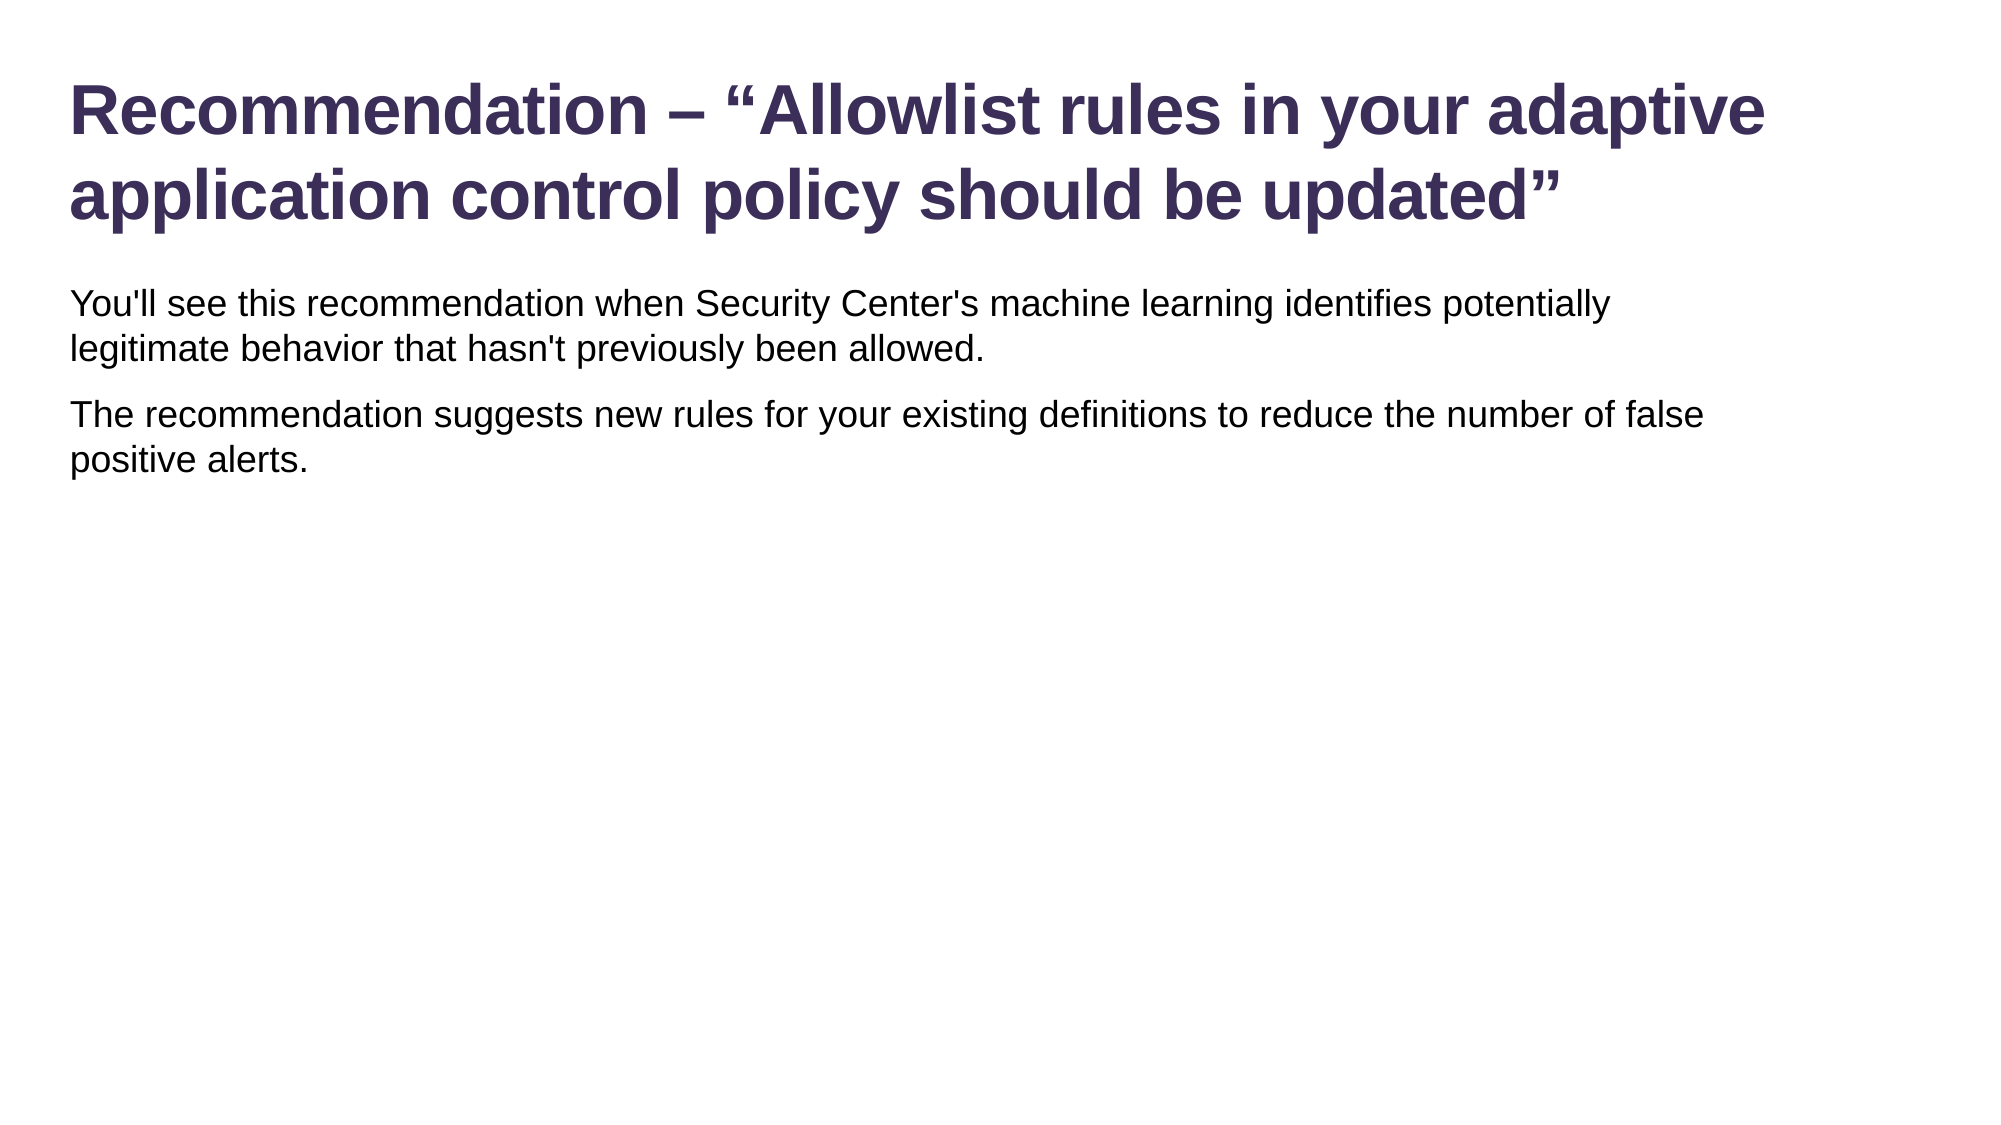

# Recommendation – “Allowlist rules in your adaptive application control policy should be updated”
You'll see this recommendation when Security Center's machine learning identifies potentially legitimate behavior that hasn't previously been allowed.
The recommendation suggests new rules for your existing definitions to reduce the number of false positive alerts.